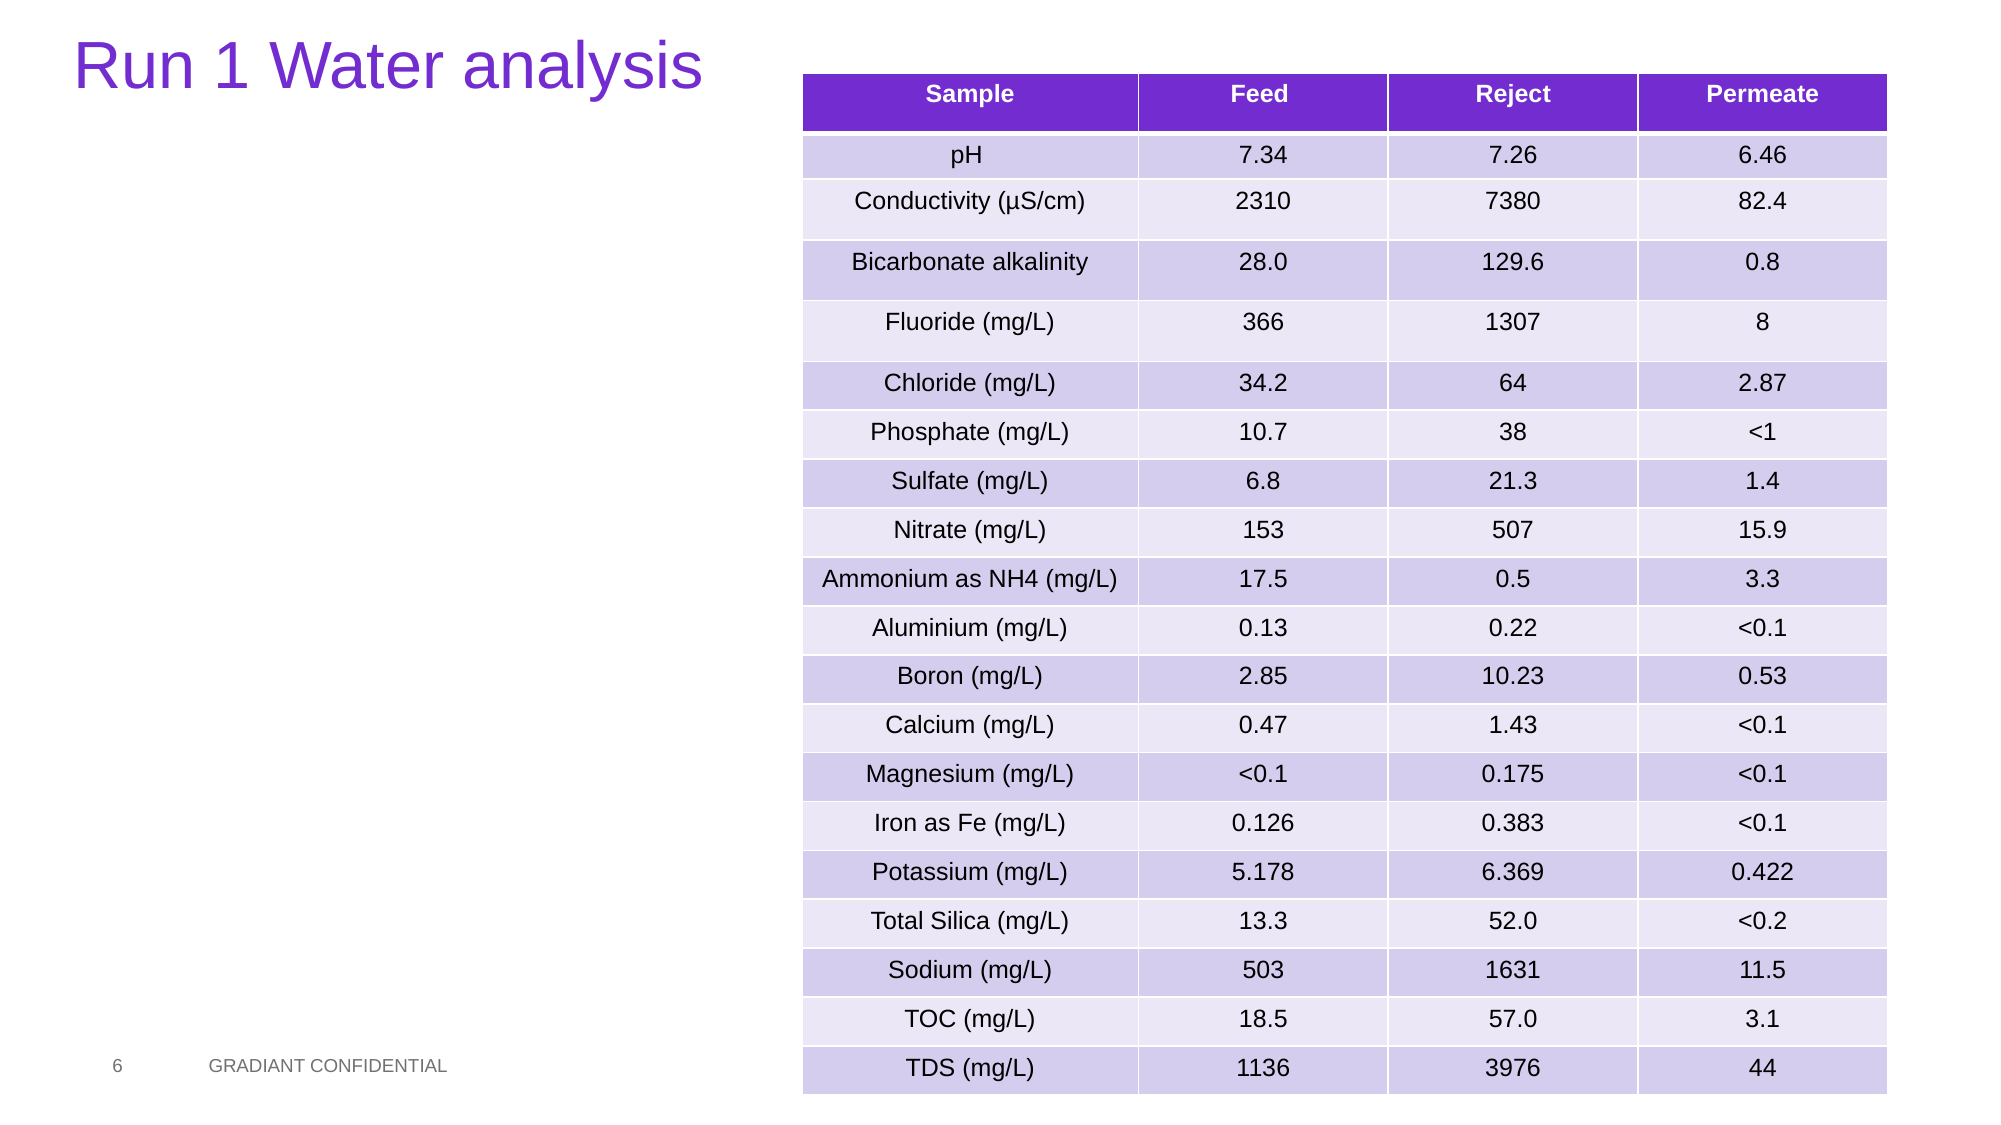

# Run 1 Water analysis
| Sample | Feed | Reject | Permeate |
| --- | --- | --- | --- |
| pH | 7.34 | 7.26 | 6.46 |
| Conductivity (µS/cm) | 2310 | 7380 | 82.4 |
| Bicarbonate alkalinity | 28.0 | 129.6 | 0.8 |
| Fluoride (mg/L) | 366 | 1307 | 8 |
| Chloride (mg/L) | 34.2 | 64 | 2.87 |
| Phosphate (mg/L) | 10.7 | 38 | <1 |
| Sulfate (mg/L) | 6.8 | 21.3 | 1.4 |
| Nitrate (mg/L) | 153 | 507 | 15.9 |
| Ammonium as NH4 (mg/L) | 17.5 | 0.5 | 3.3 |
| Aluminium (mg/L) | 0.13 | 0.22 | <0.1 |
| Boron (mg/L) | 2.85 | 10.23 | 0.53 |
| Calcium (mg/L) | 0.47 | 1.43 | <0.1 |
| Magnesium (mg/L) | <0.1 | 0.175 | <0.1 |
| Iron as Fe (mg/L) | 0.126 | 0.383 | <0.1 |
| Potassium (mg/L) | 5.178 | 6.369 | 0.422 |
| Total Silica (mg/L) | 13.3 | 52.0 | <0.2 |
| Sodium (mg/L) | 503 | 1631 | 11.5 |
| TOC (mg/L) | 18.5 | 57.0 | 3.1 |
| TDS (mg/L) | 1136 | 3976 | 44 |
6
GRADIANT CONFIDENTIAL